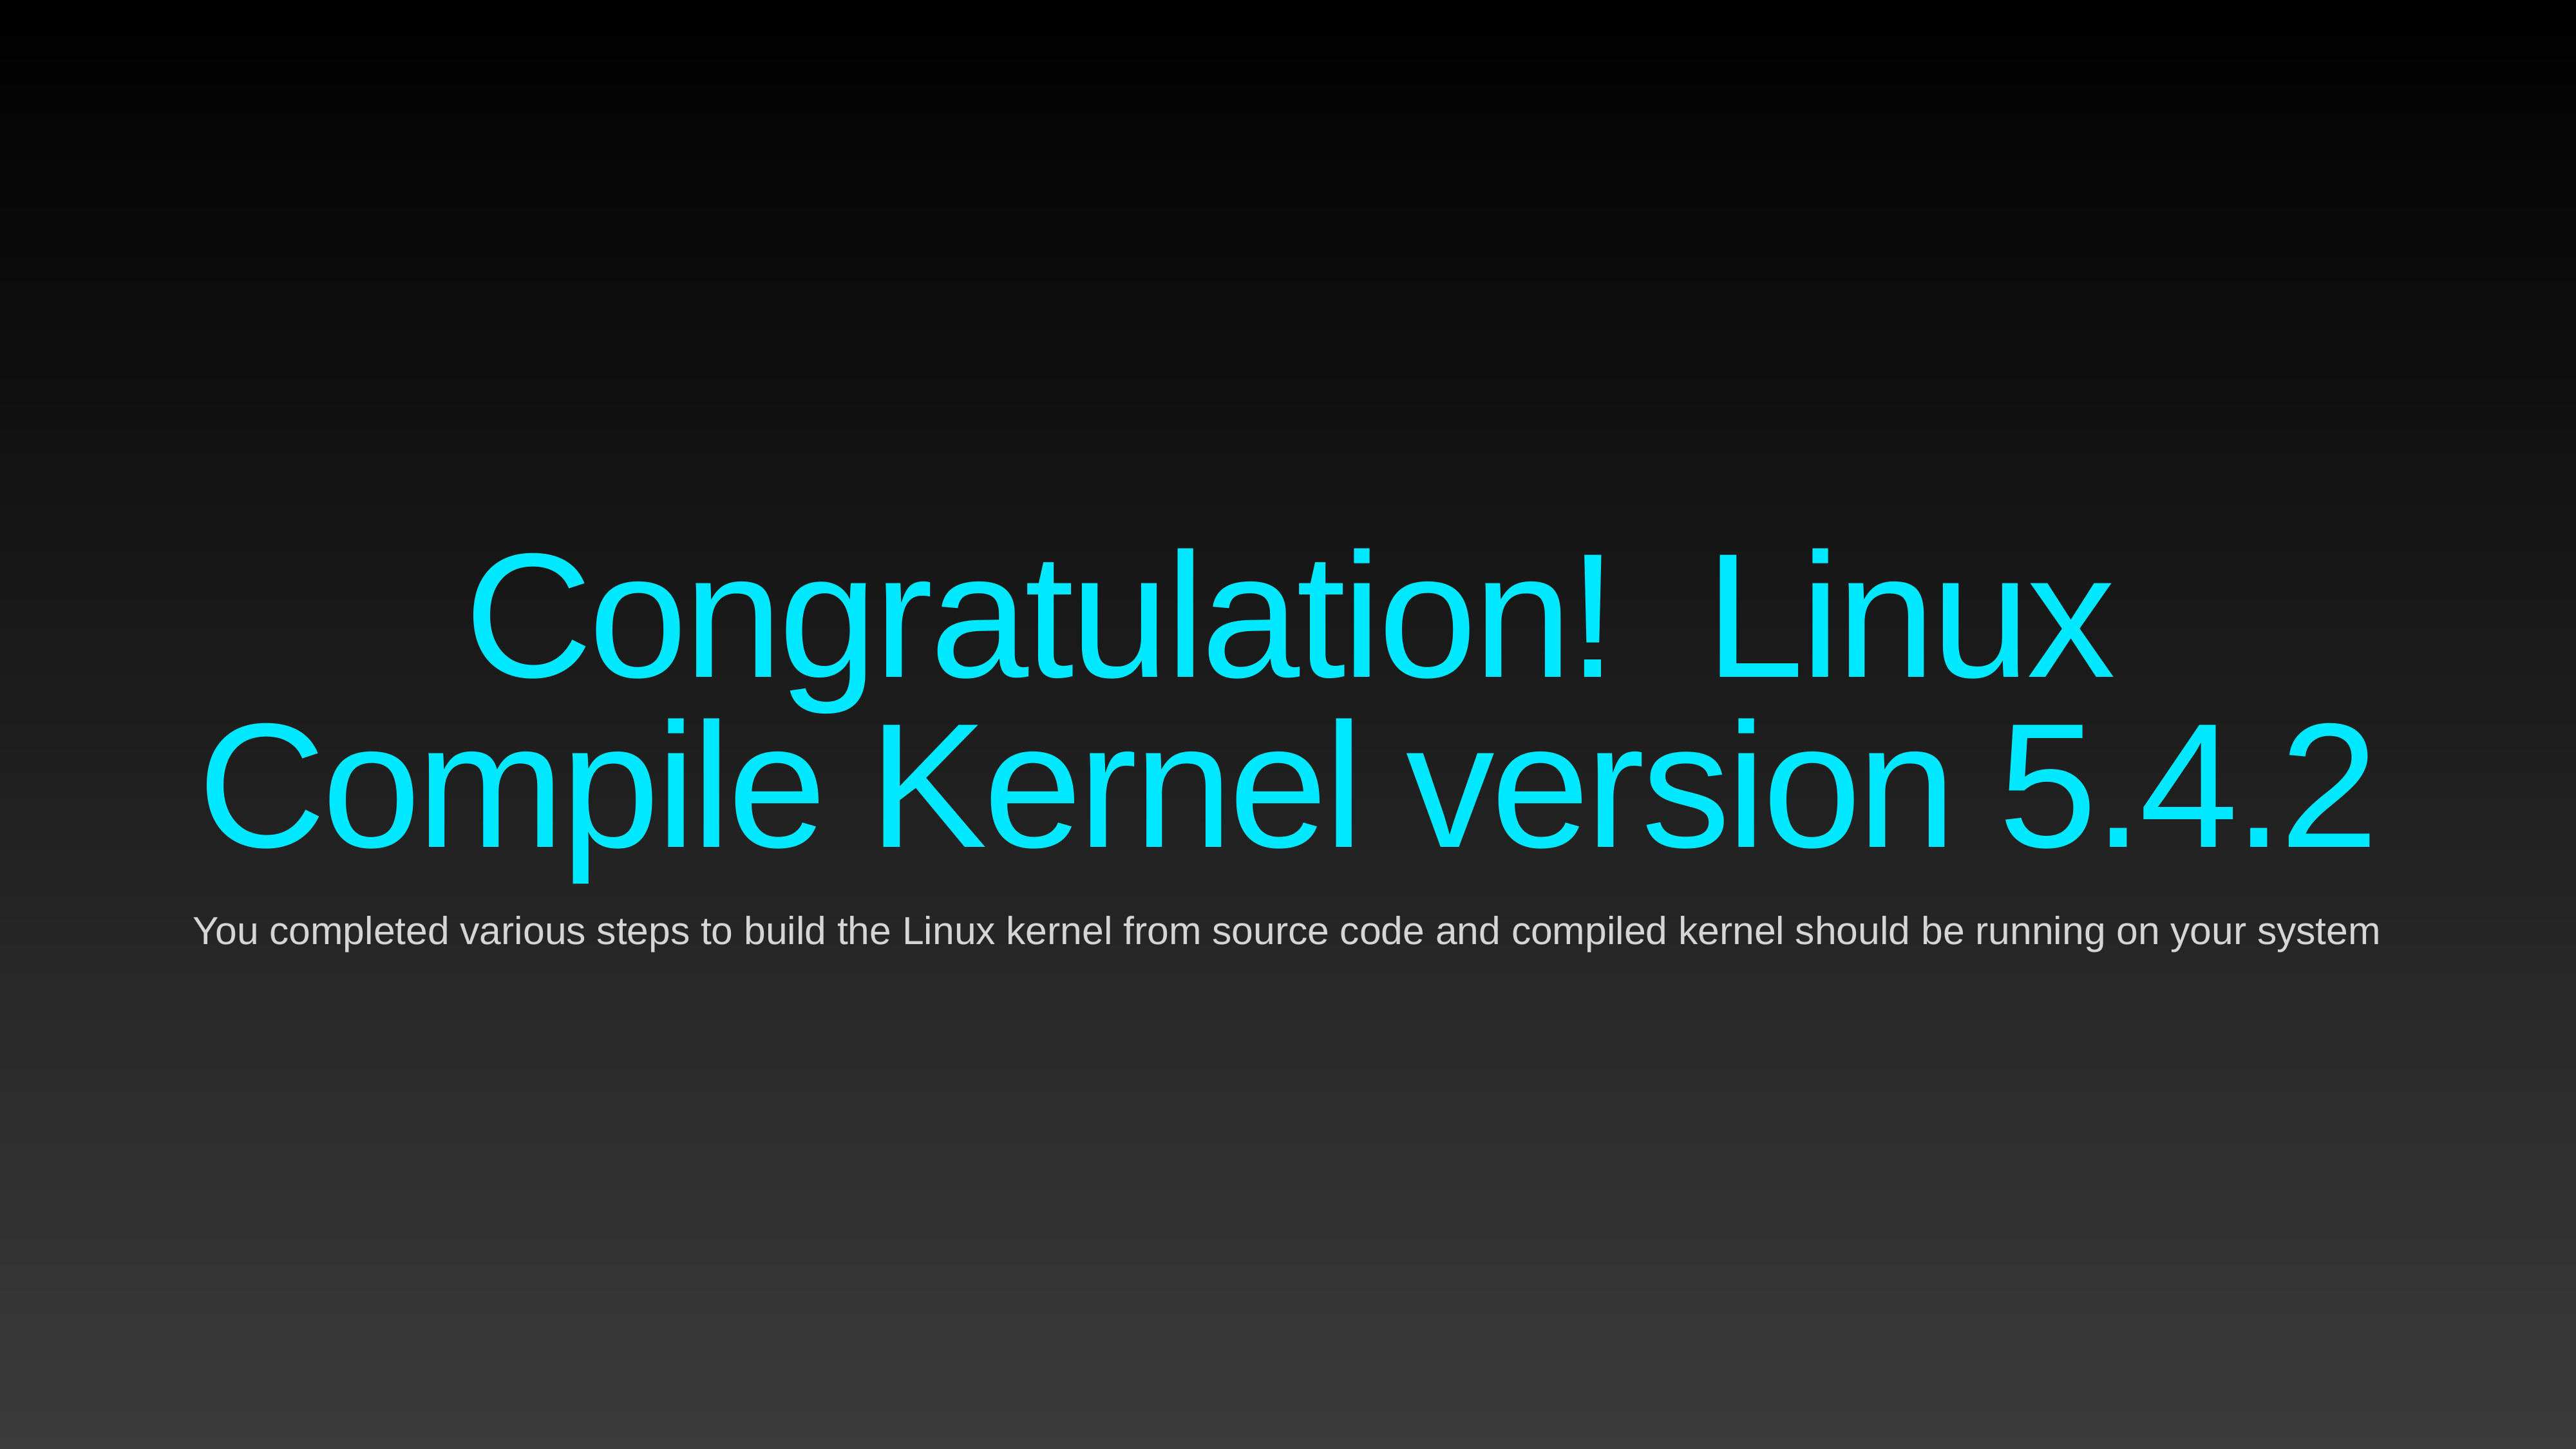

Congratulation!  Linux Compile Kernel version 5.4.2
You completed various steps to build the Linux kernel from source code and compiled kernel should be running on your system